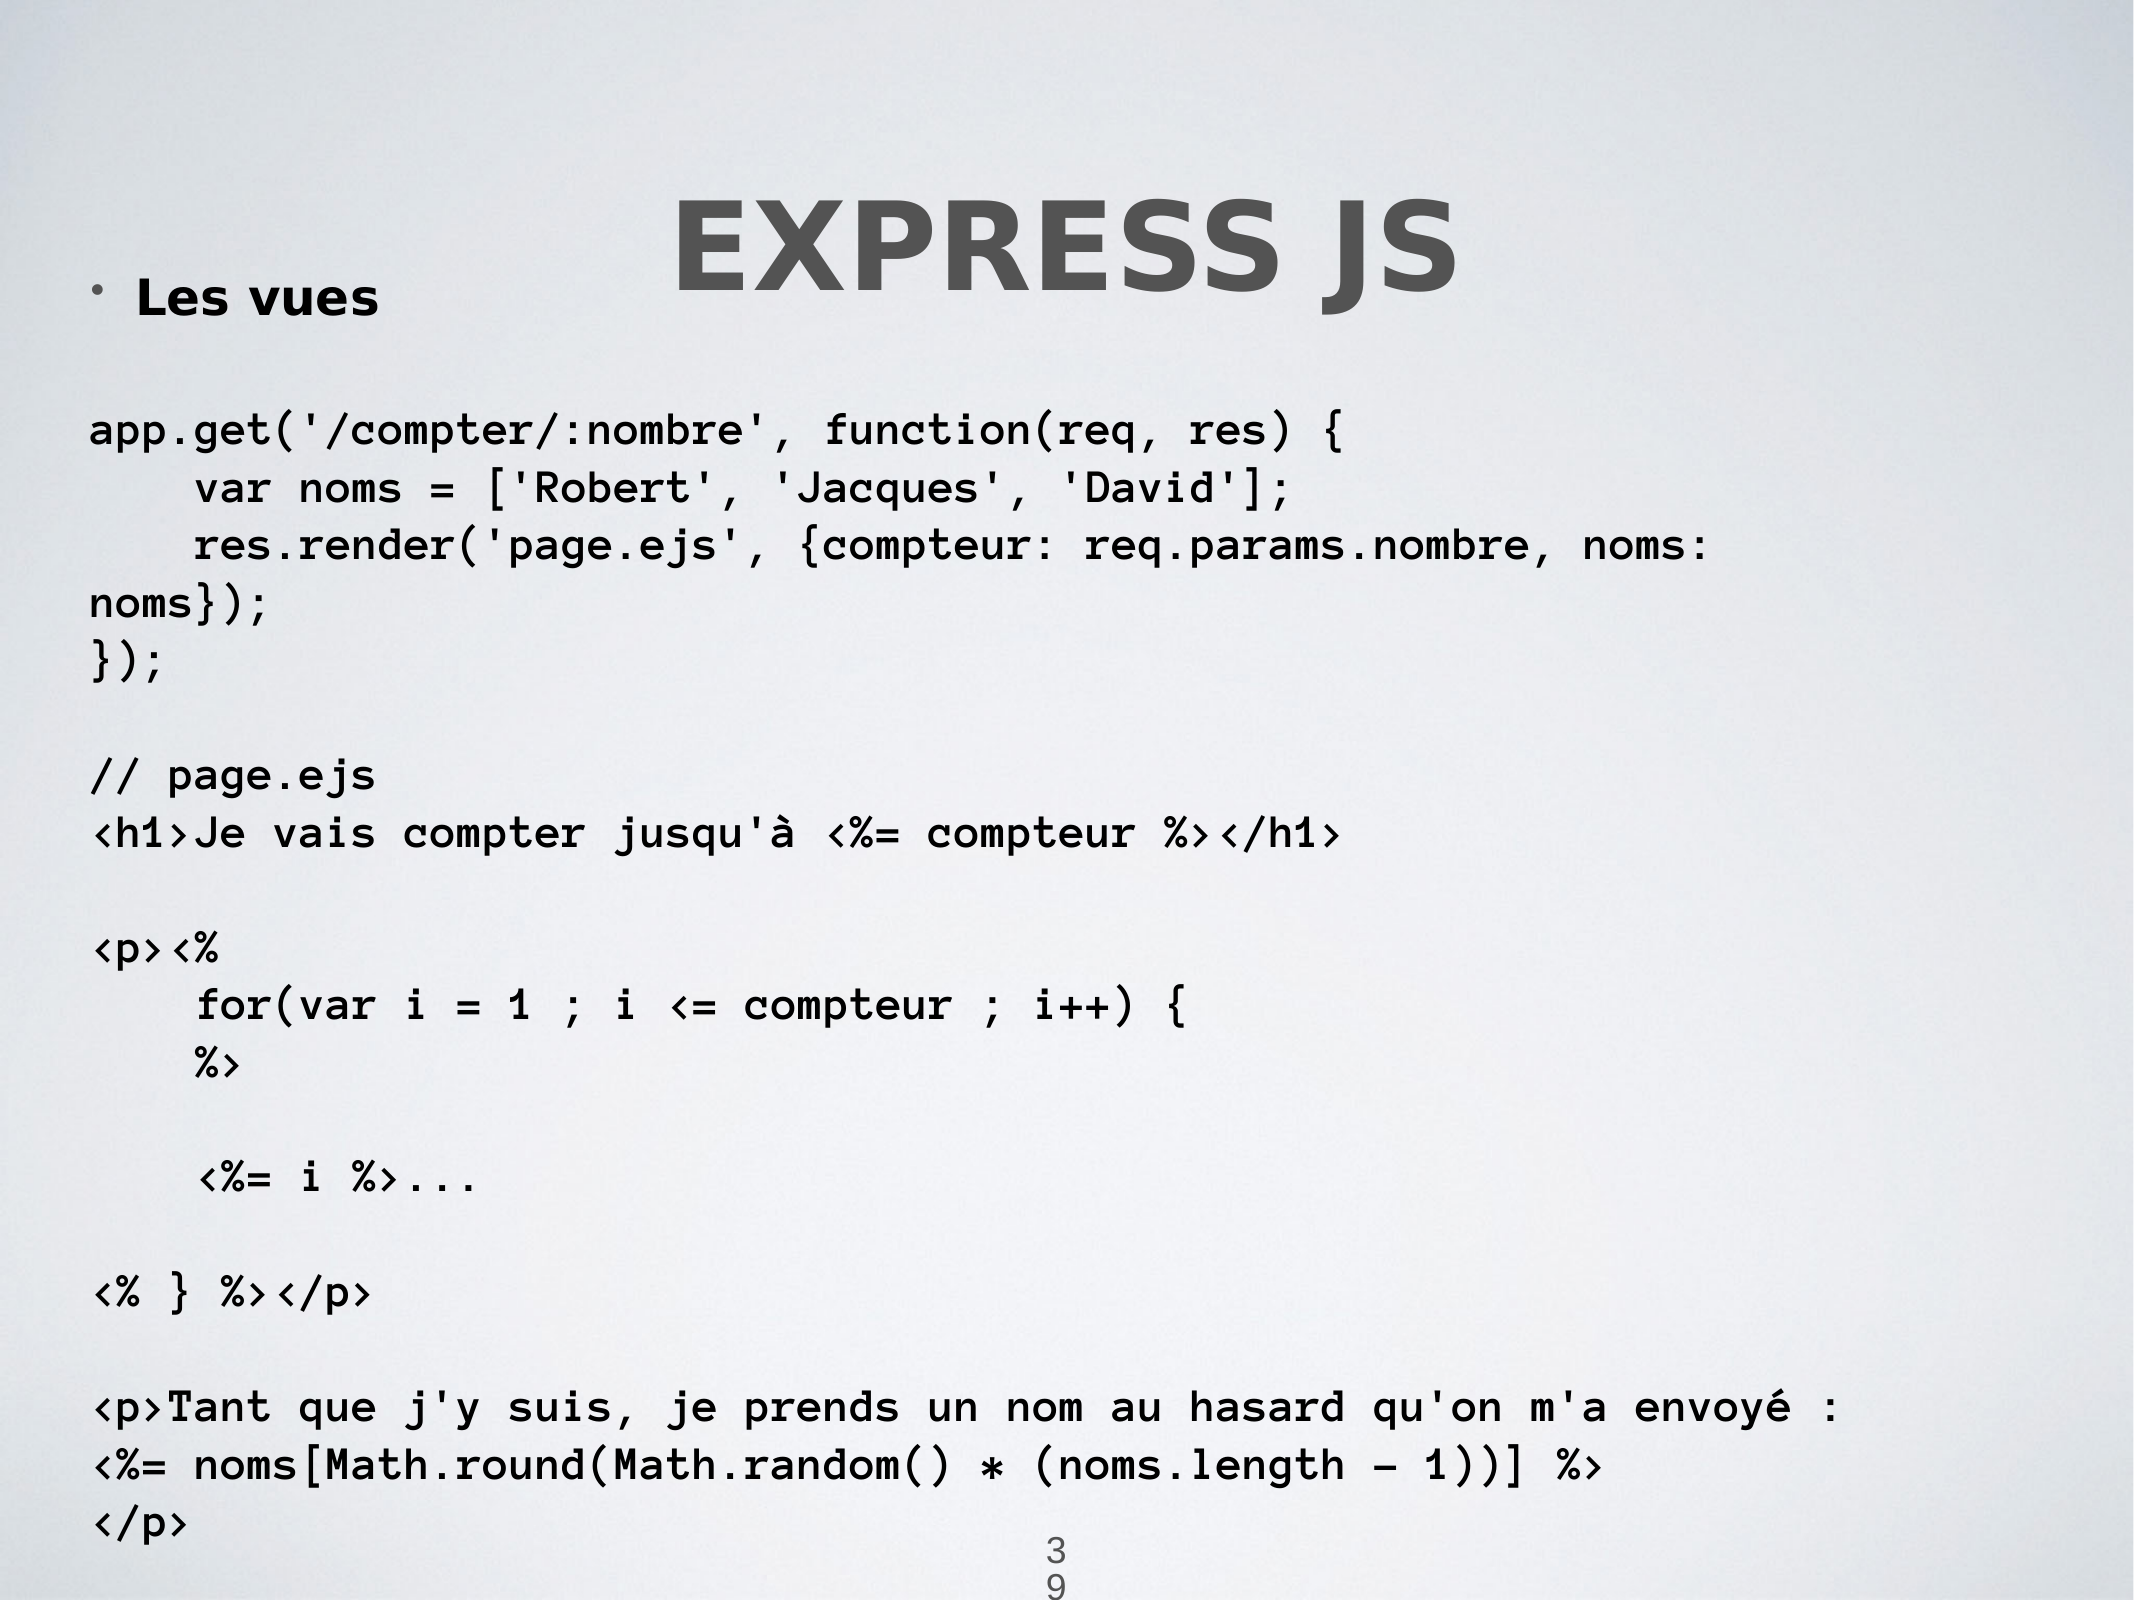

Les vues

app.get('/compter/:nombre', function(req, res) {
    var noms = ['Robert', 'Jacques', 'David'];
    res.render('page.ejs', {compteur: req.params.nombre, noms: noms});
});

// page.ejs
<h1>Je vais compter jusqu'à <%= compteur %></h1>

<p><%
    for(var i = 1 ; i <= compteur ; i++) {
    %>

    <%= i %>...

<% } %></p>

<p>Tant que j'y suis, je prends un nom au hasard qu'on m'a envoyé :
<%= noms[Math.round(Math.random() * (noms.length - 1))] %>
</p>
# Express js
39